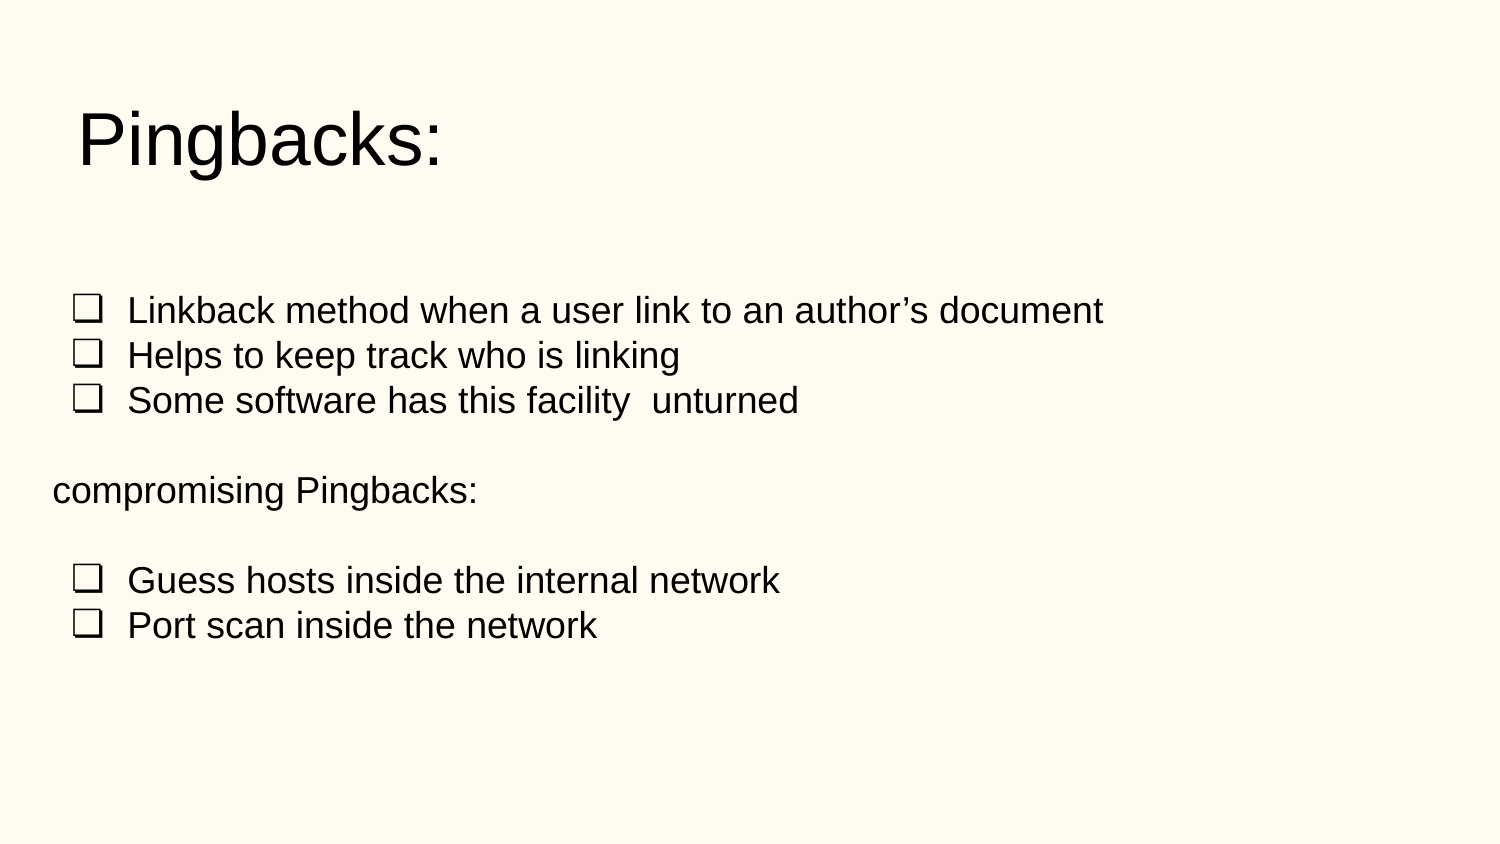

Pingbacks:

Linkback method when a user link to an author’s document
Helps to keep track who is linking
Some software has this facility  unturned

compromising Pingbacks:

Guess hosts inside the internal network
Port scan inside the network